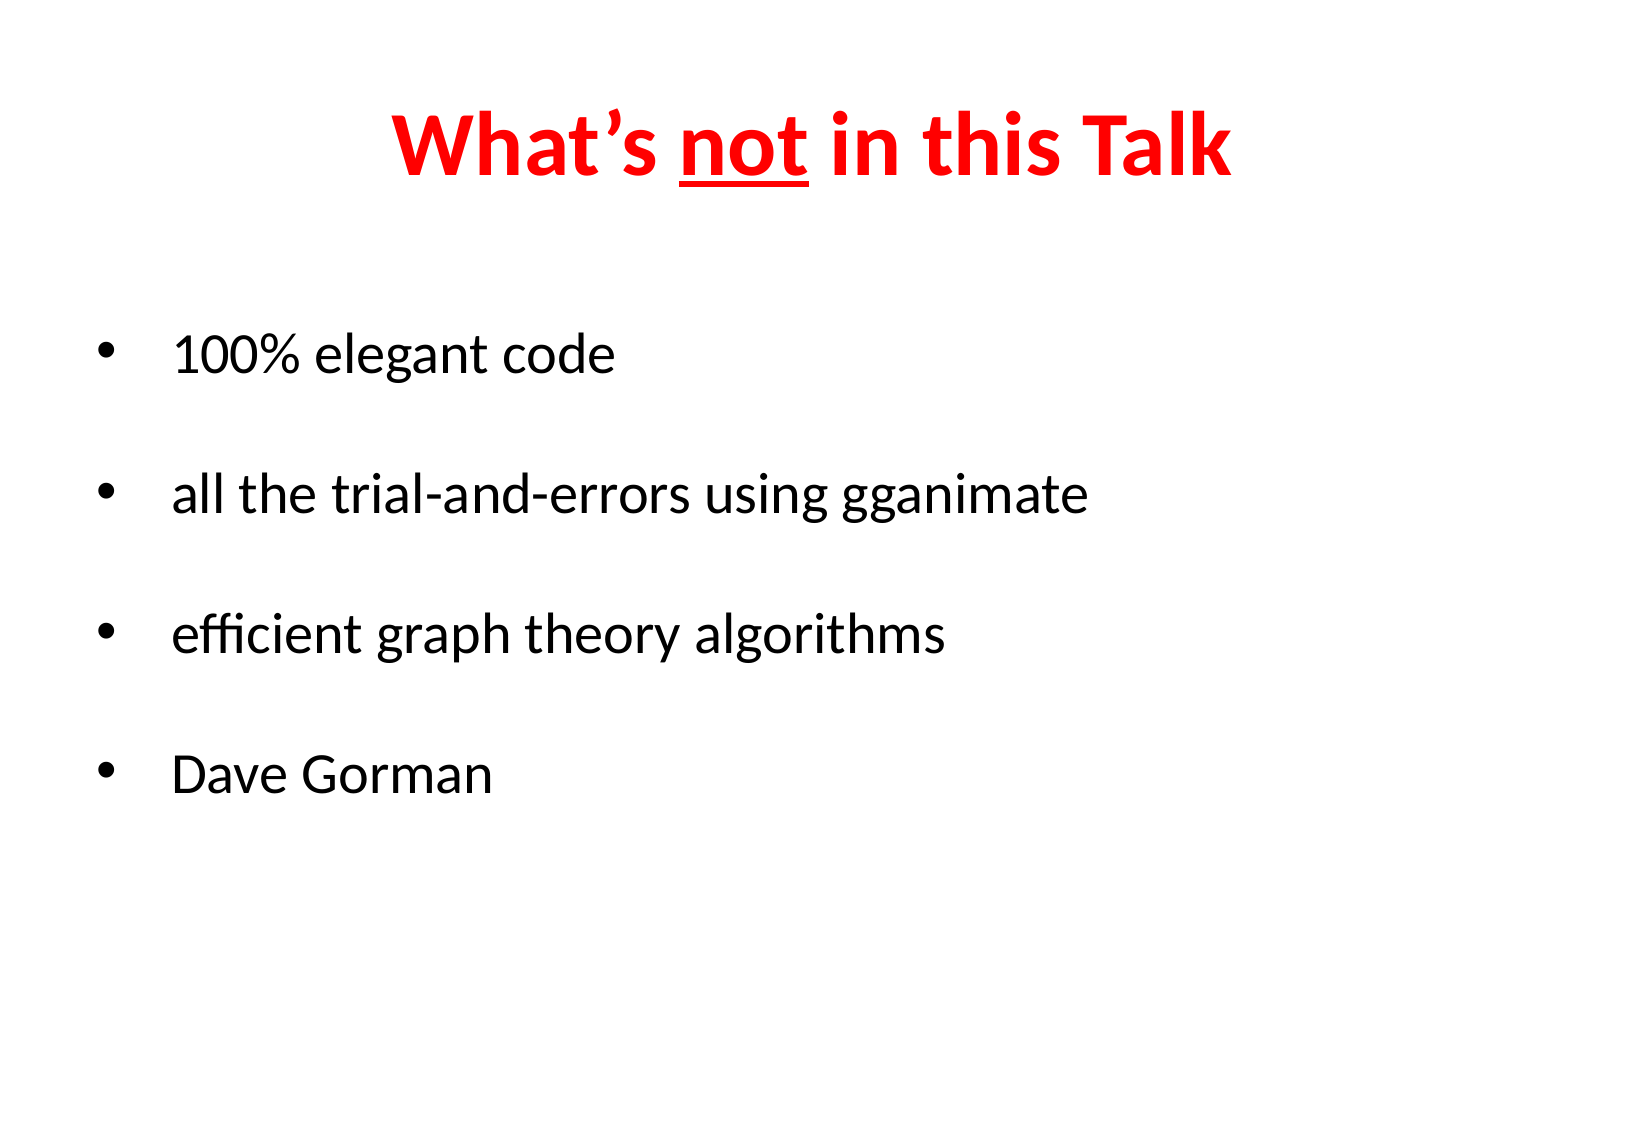

# What’s not in this Talk
100% elegant code

all the trial-and-errors using gganimate

efficient graph theory algorithms

Dave Gorman